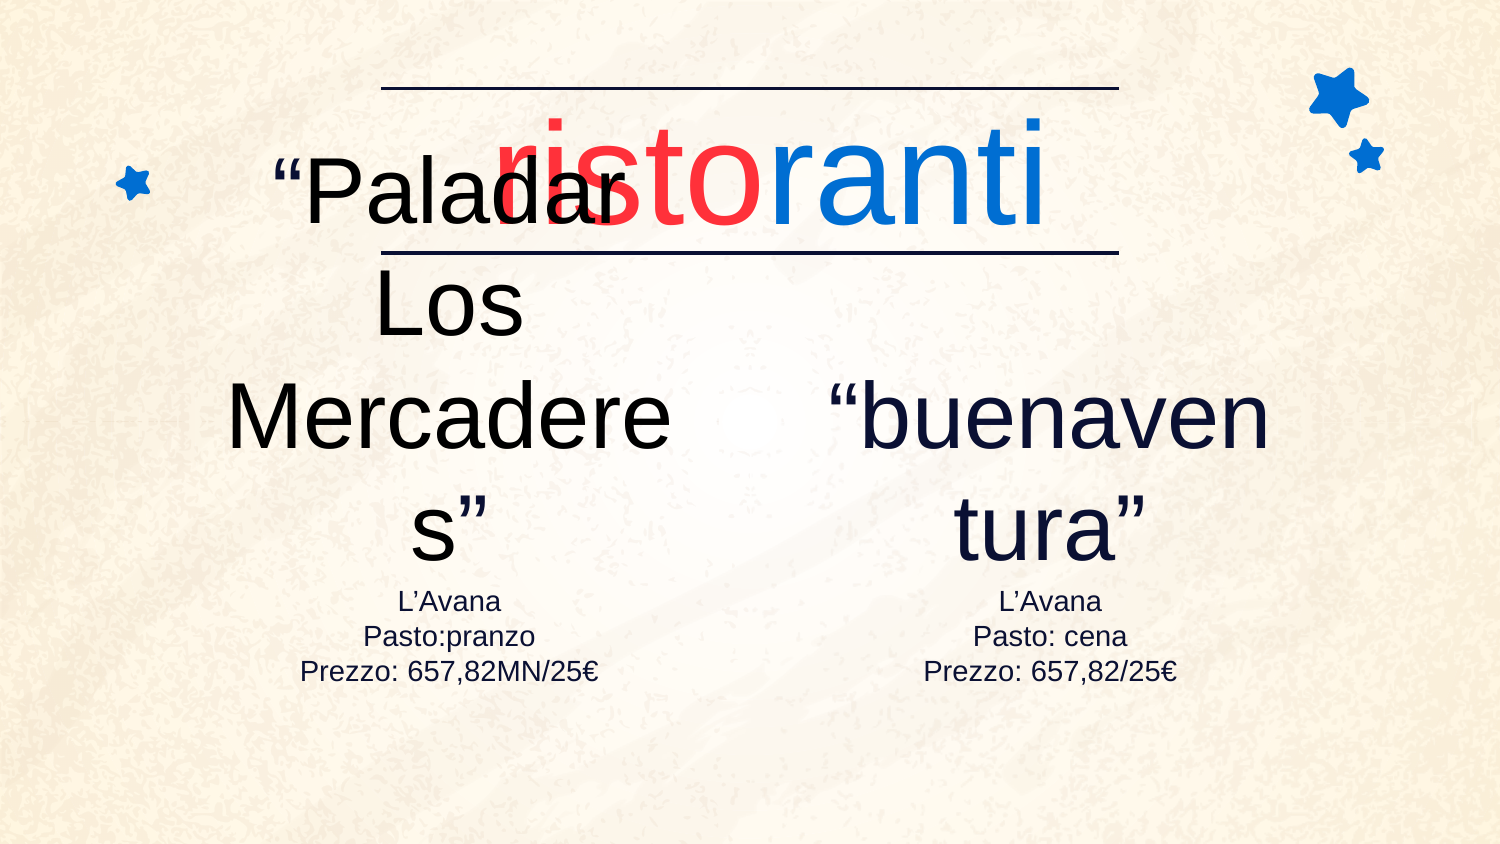

# ristoranti

“Paladar Los Mercaderes”
“buenaventura”
L’Avana
Pasto:pranzo
Prezzo: 657,82MN/25€

L’Avana
Pasto: cena
Prezzo: 657,82/25€